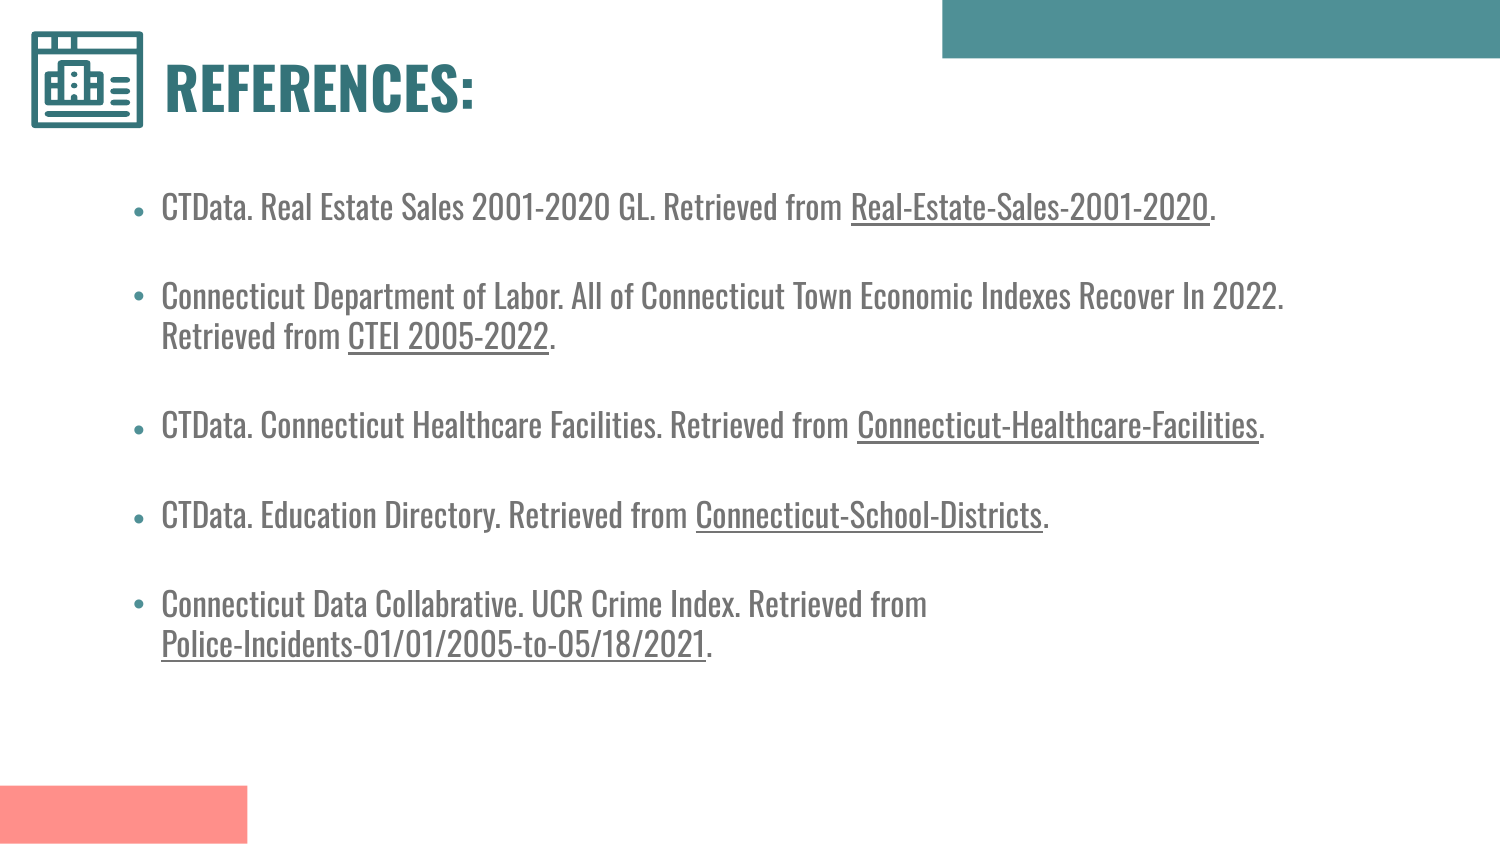

# REFERENCES:

CTData. Real Estate Sales 2001-2020 GL. Retrieved from Real-Estate-Sales-2001-2020.

Connecticut Department of Labor. All of Connecticut Town Economic Indexes Recover In 2022. Retrieved from CTEI 2005-2022.

CTData. Connecticut Healthcare Facilities. Retrieved from Connecticut-Healthcare-Facilities.

CTData. Education Directory. Retrieved from Connecticut-School-Districts.

Connecticut Data Collabrative. UCR Crime Index. Retrieved from Police-Incidents-01/01/2005-to-05/18/2021.